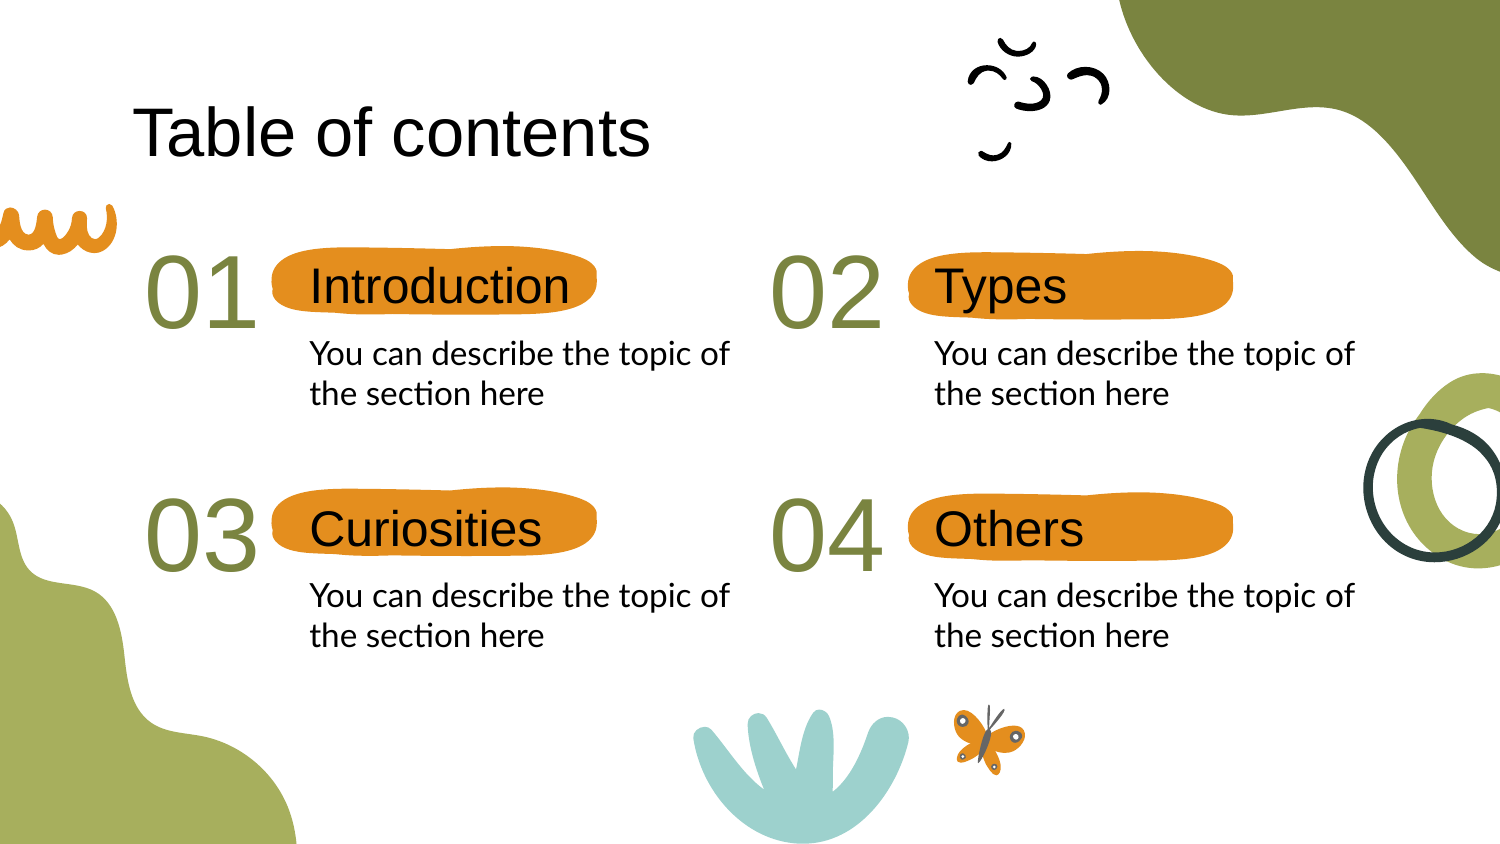

# Table of contents
01
02
Introduction
Types

You can describe the topic of the section here
You can describe the topic of the section here
03
04
Curiosities
Others

You can describe the topic of the section here
You can describe the topic of the section here